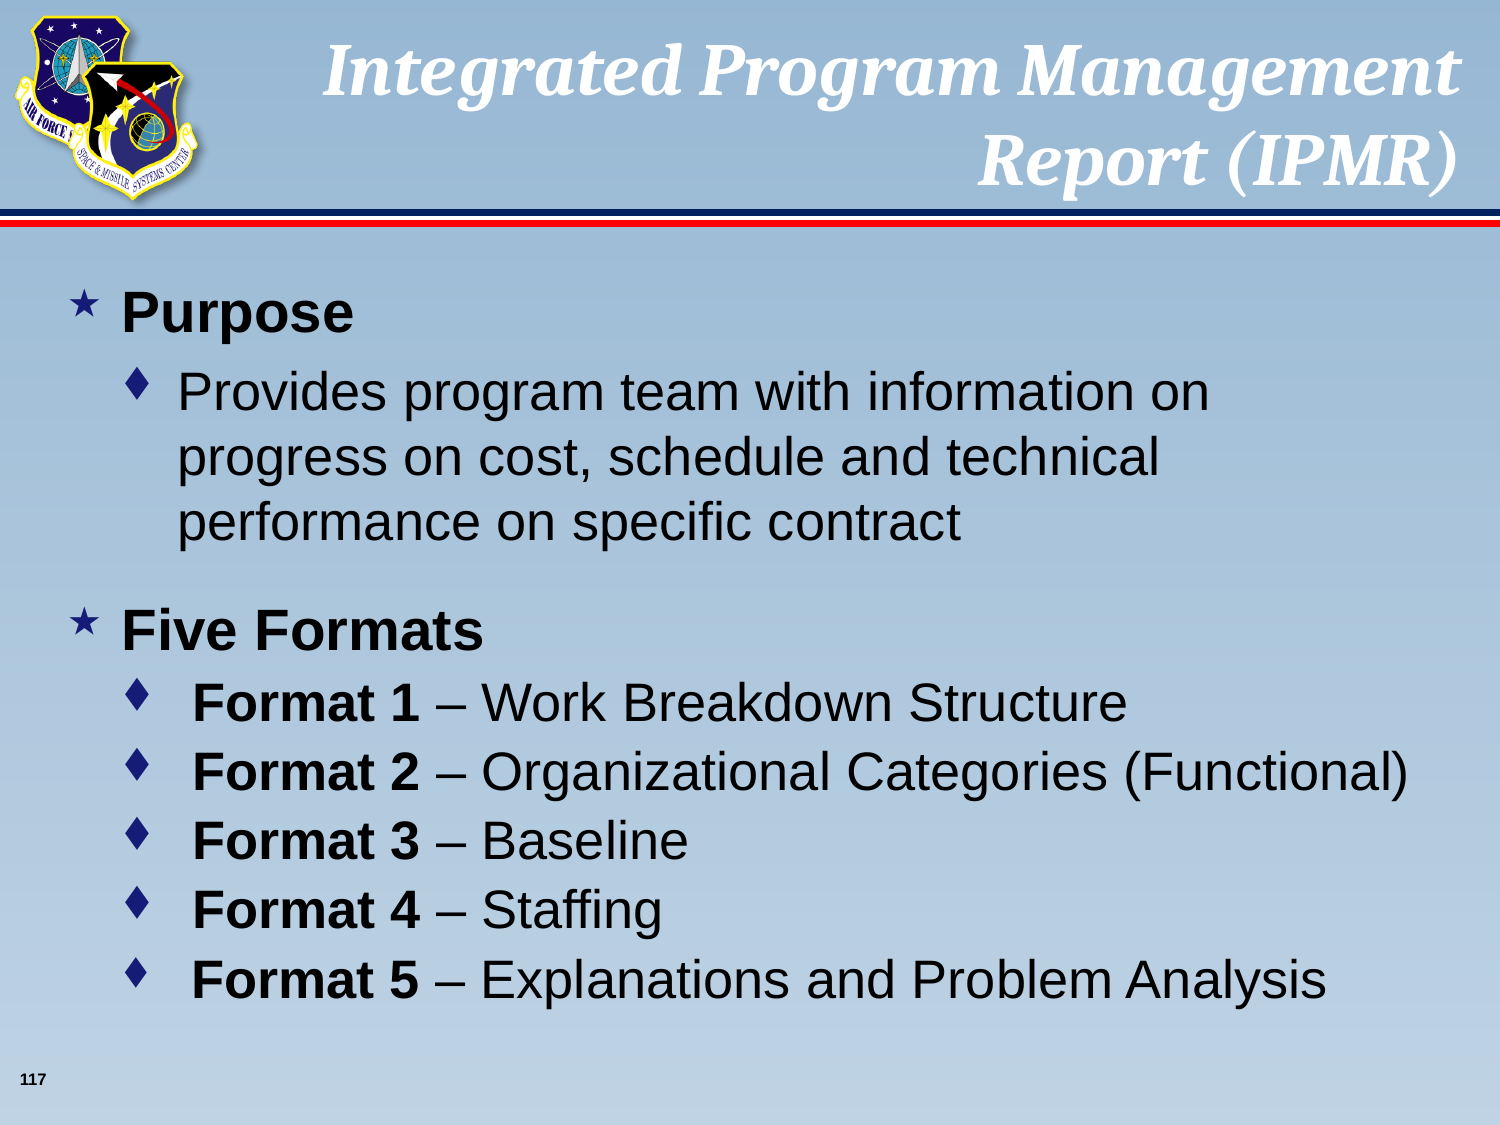

# Integrated Program Management Report (IPMR)
Purpose
Provides program team with information on progress on cost, schedule and technical performance on specific contract
Five Formats
 Format 1 – Work Breakdown Structure
 Format 2 – Organizational Categories (Functional)
 Format 3 – Baseline
 Format 4 – Staffing
 Format 5 – Explanations and Problem Analysis

117